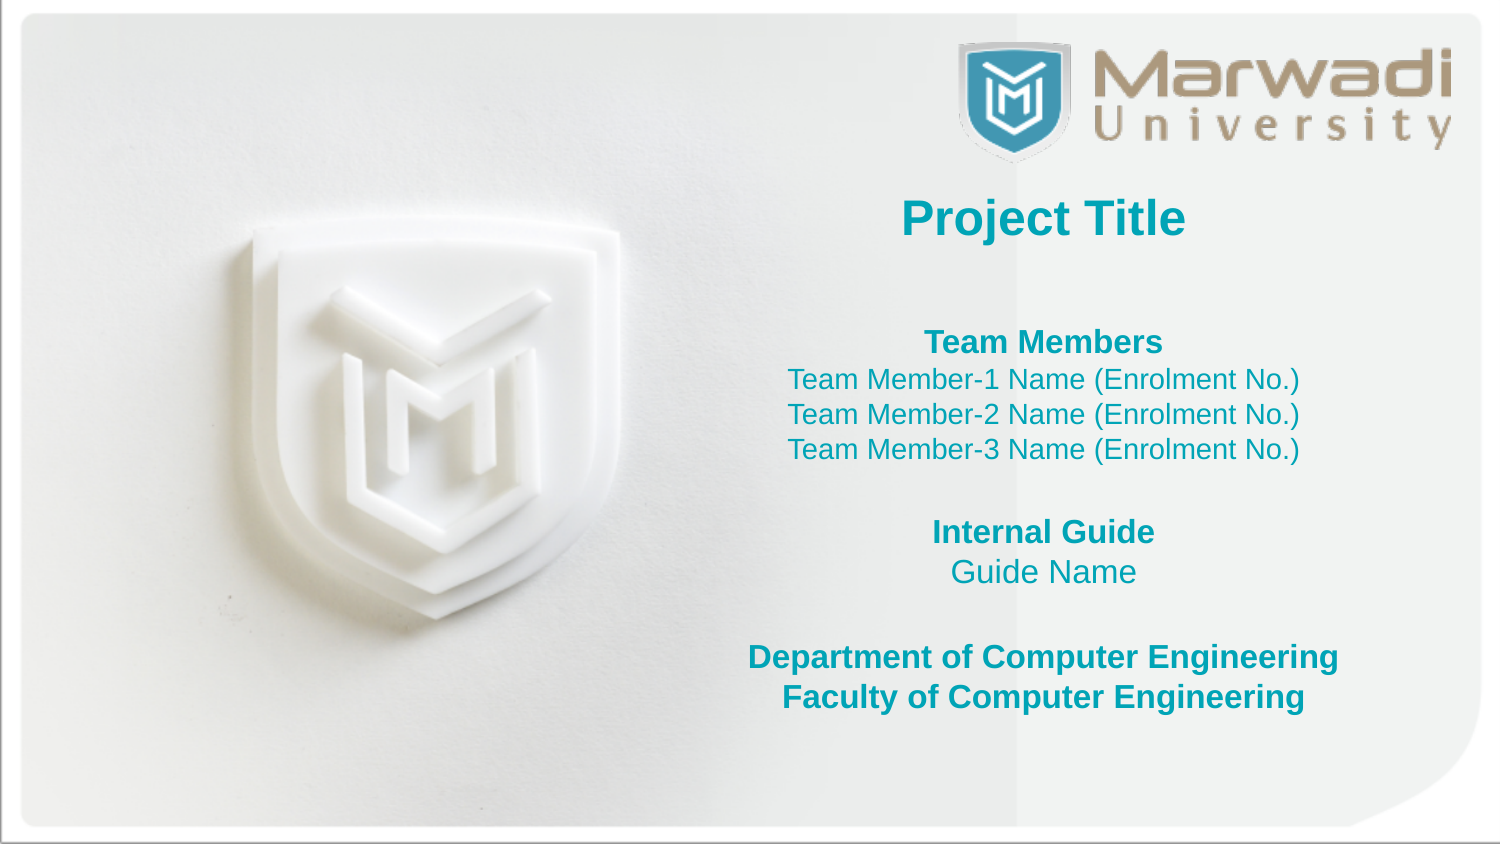

Project Title

Team Members
Team Member-1 Name (Enrolment No.)
Team Member-2 Name (Enrolment No.)
Team Member-3 Name (Enrolment No.)
Internal Guide
Guide Name

Department of Computer Engineering
Faculty of Computer Engineering